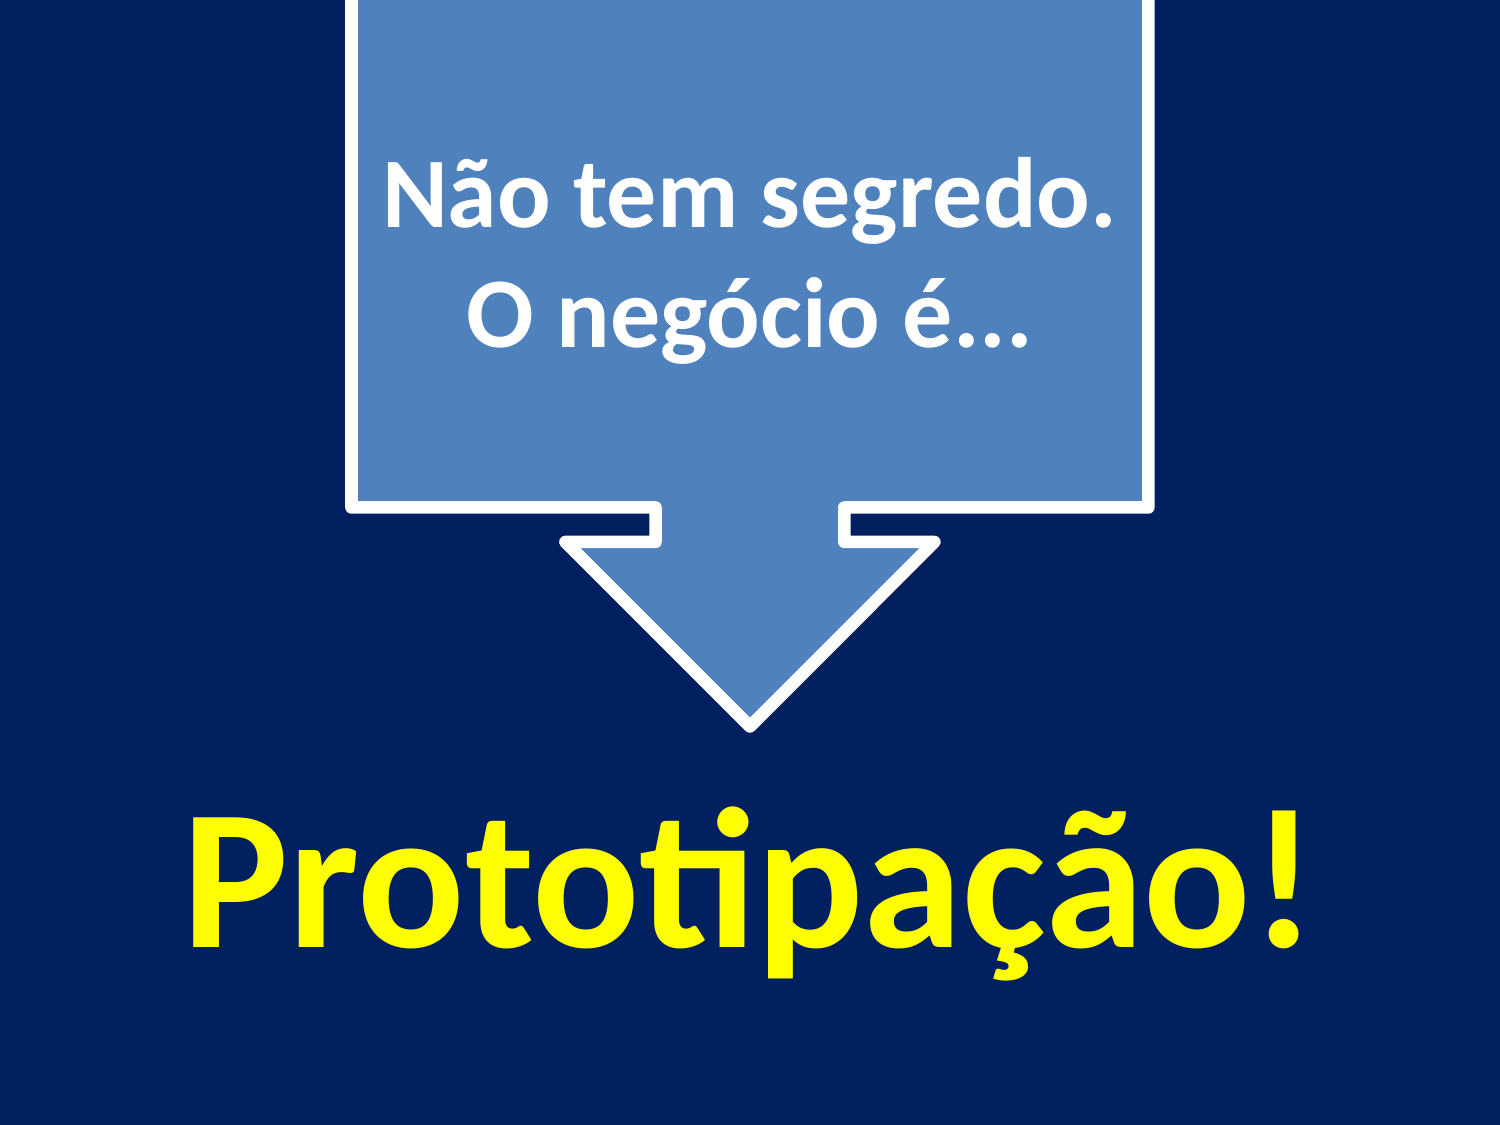

Não tem segredo. O negócio é...
# Prototipação!